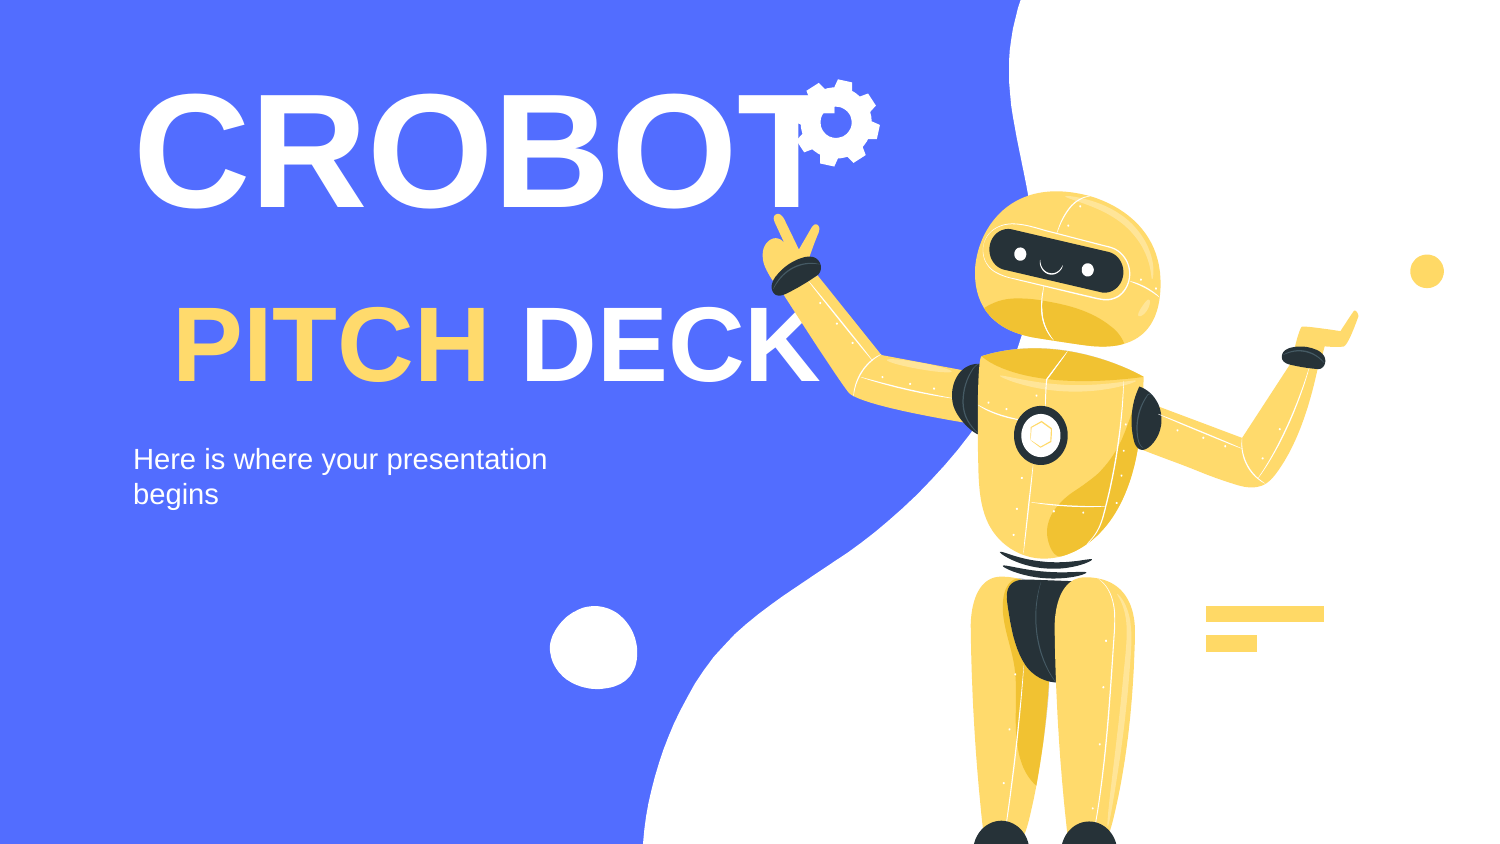

# CROBOT  PITCH DECK

Here is where your presentation begins